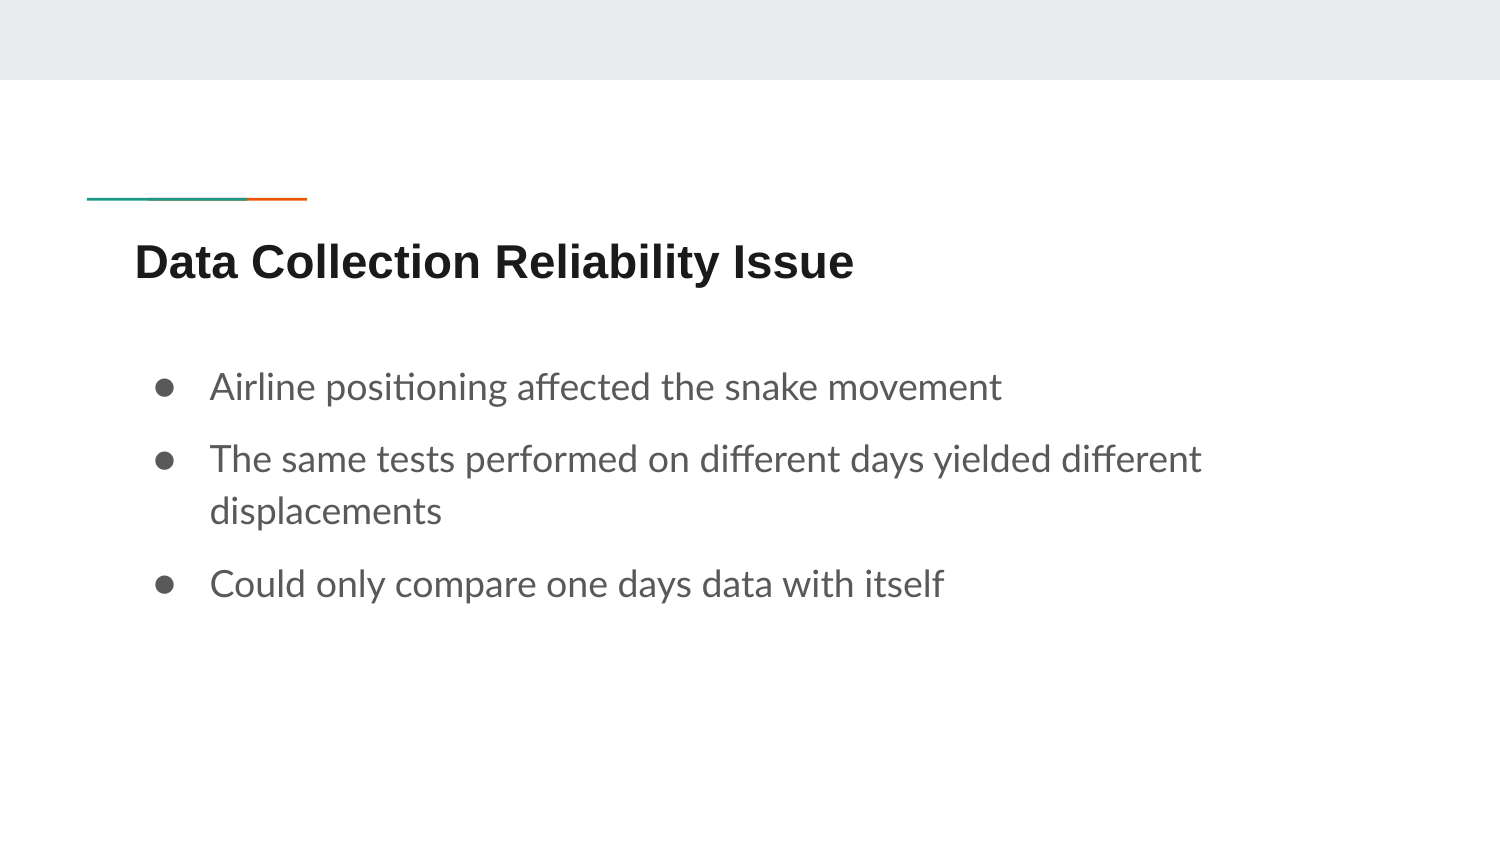

# Data Collection Reliability Issue
Airline positioning affected the snake movement
The same tests performed on different days yielded different displacements
Could only compare one days data with itself